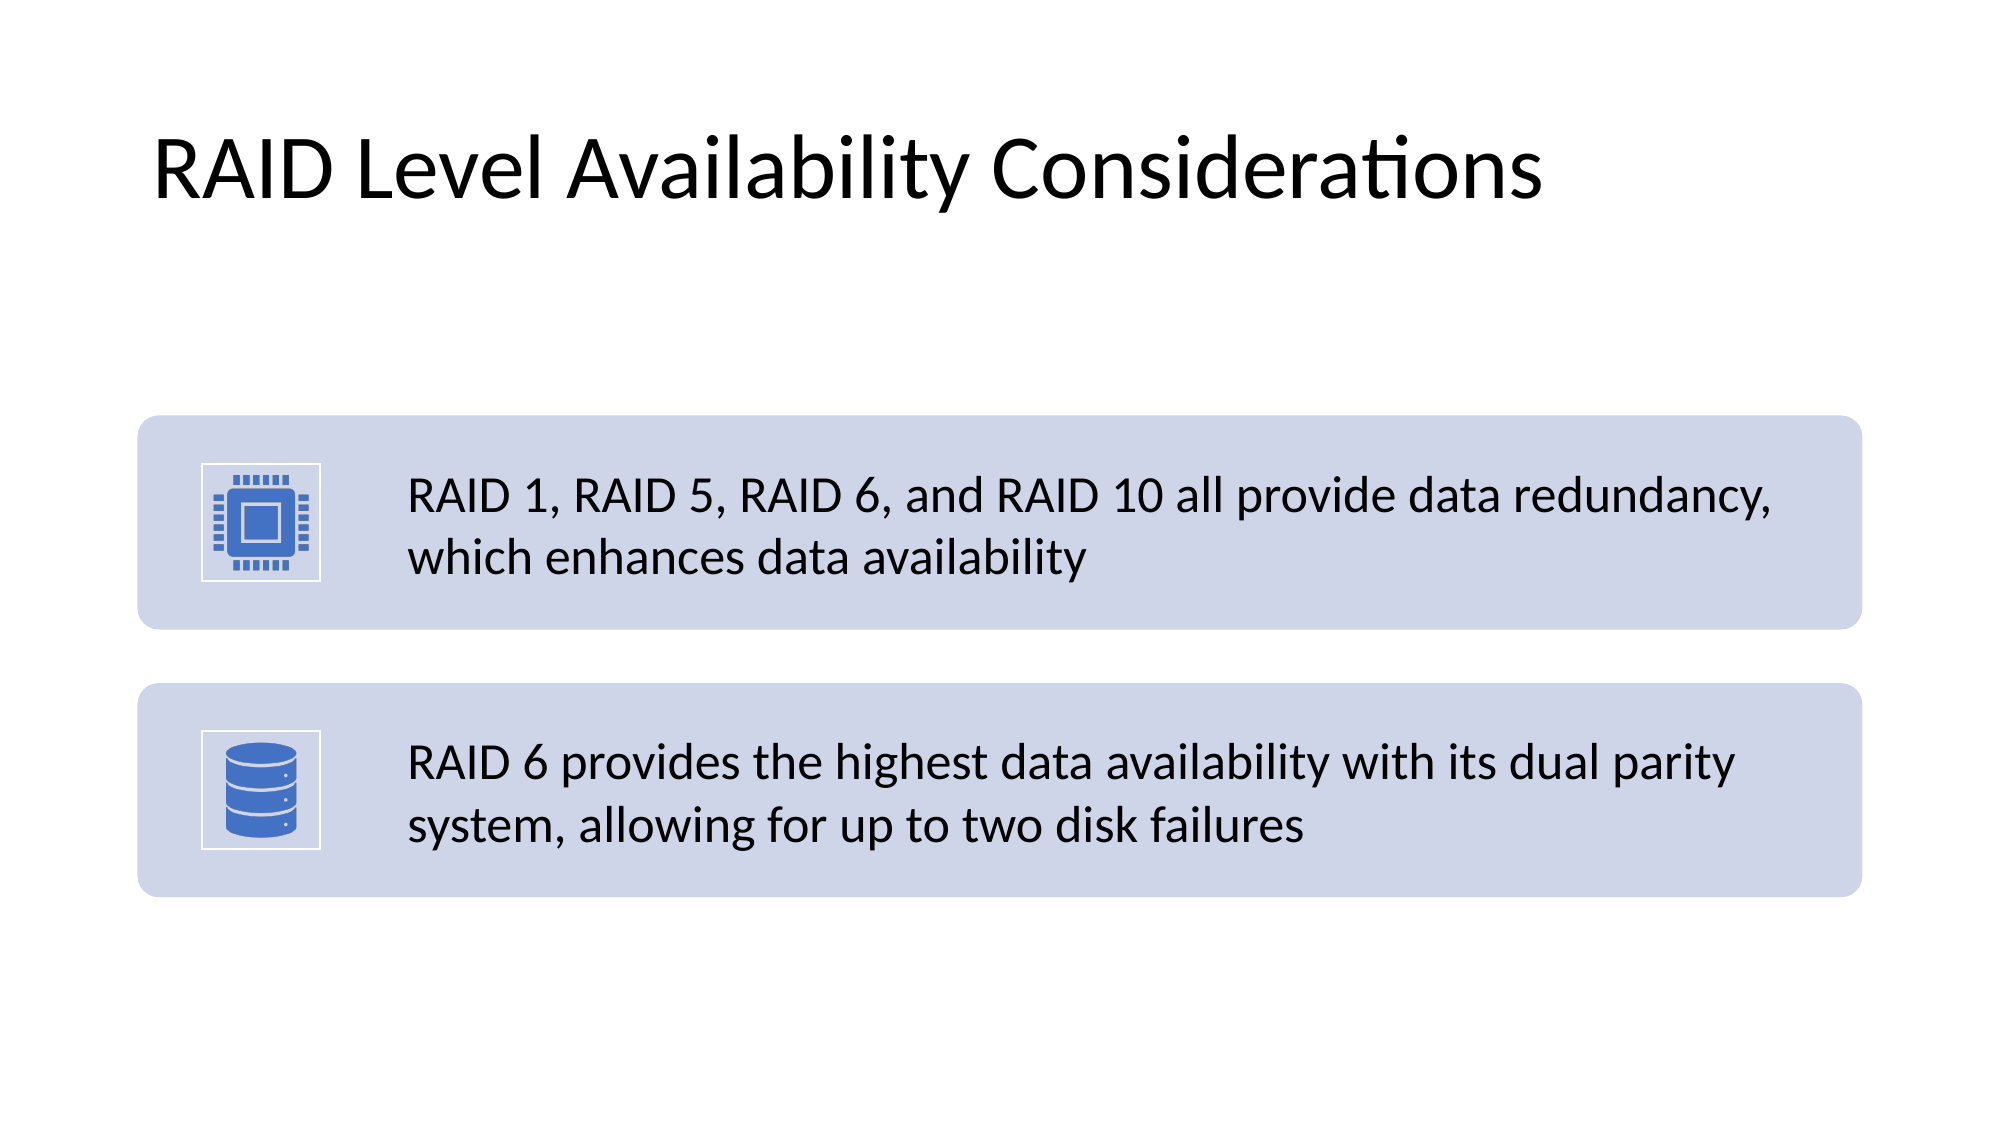

# RAID Level Availability Considerations
RAID 1, RAID 5, RAID 6, and RAID 10 all provide data redundancy, which enhances data availability
RAID 6 provides the highest data availability with its dual parity system, allowing for up to two disk failures